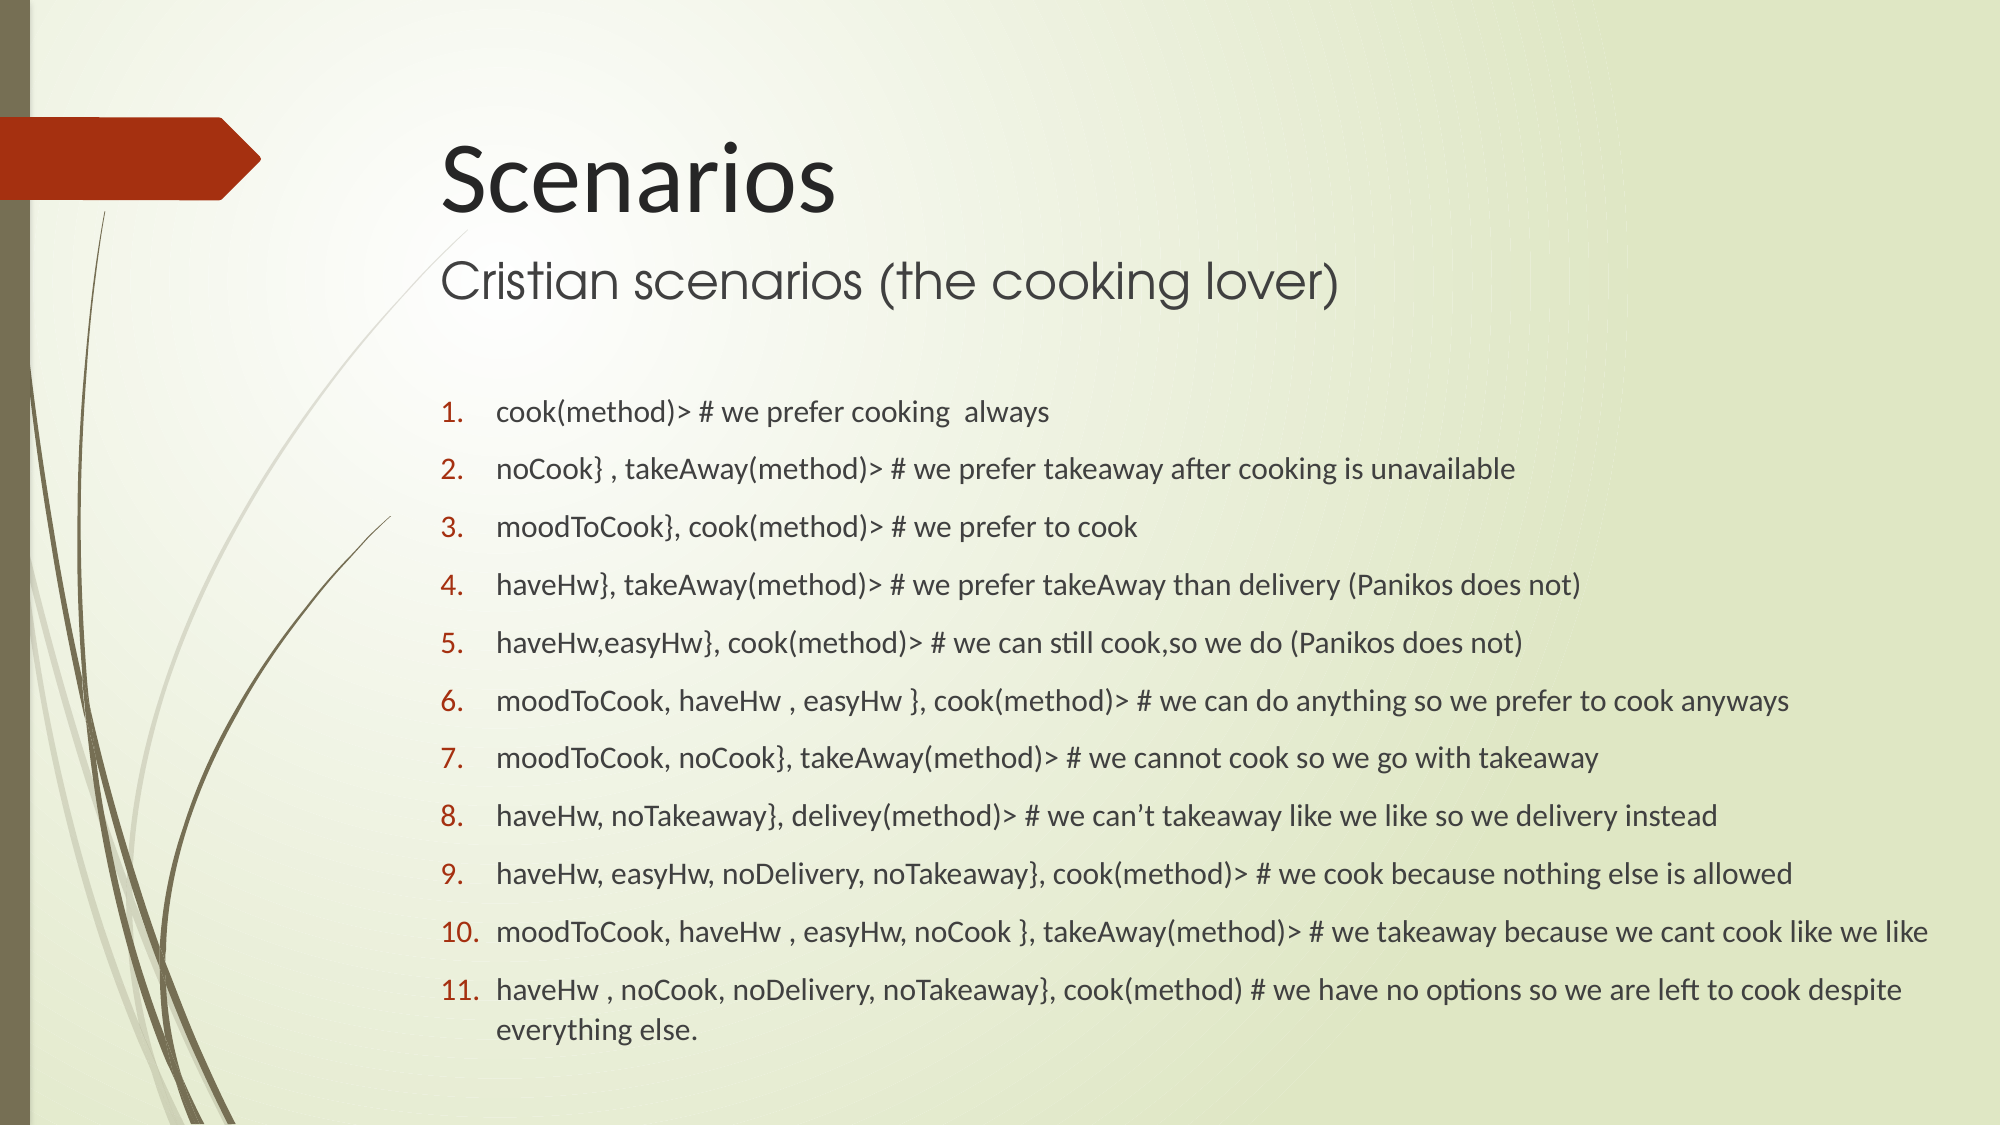

# Scenarios
Cristian scenarios (the cooking lover)
cook(method)> # we prefer cooking  always
noCook} , takeAway(method)> # we prefer takeaway after cooking is unavailable
moodToCook}, cook(method)> # we prefer to cook
haveHw}, takeAway(method)> # we prefer takeAway than delivery (Panikos does not)
haveHw,easyHw}, cook(method)> # we can still cook,so we do (Panikos does not)
moodToCook, haveHw , easyHw }, cook(method)> # we can do anything so we prefer to cook anyways
moodToCook, noCook}, takeAway(method)> # we cannot cook so we go with takeaway
haveHw, noTakeaway}, delivey(method)> # we can’t takeaway like we like so we delivery instead
haveHw, easyHw, noDelivery, noTakeaway}, cook(method)> # we cook because nothing else is allowed
moodToCook, haveHw , easyHw, noCook }, takeAway(method)> # we takeaway because we cant cook like we like
haveHw , noCook, noDelivery, noTakeaway}, cook(method) # we have no options so we are left to cook despite everything else.